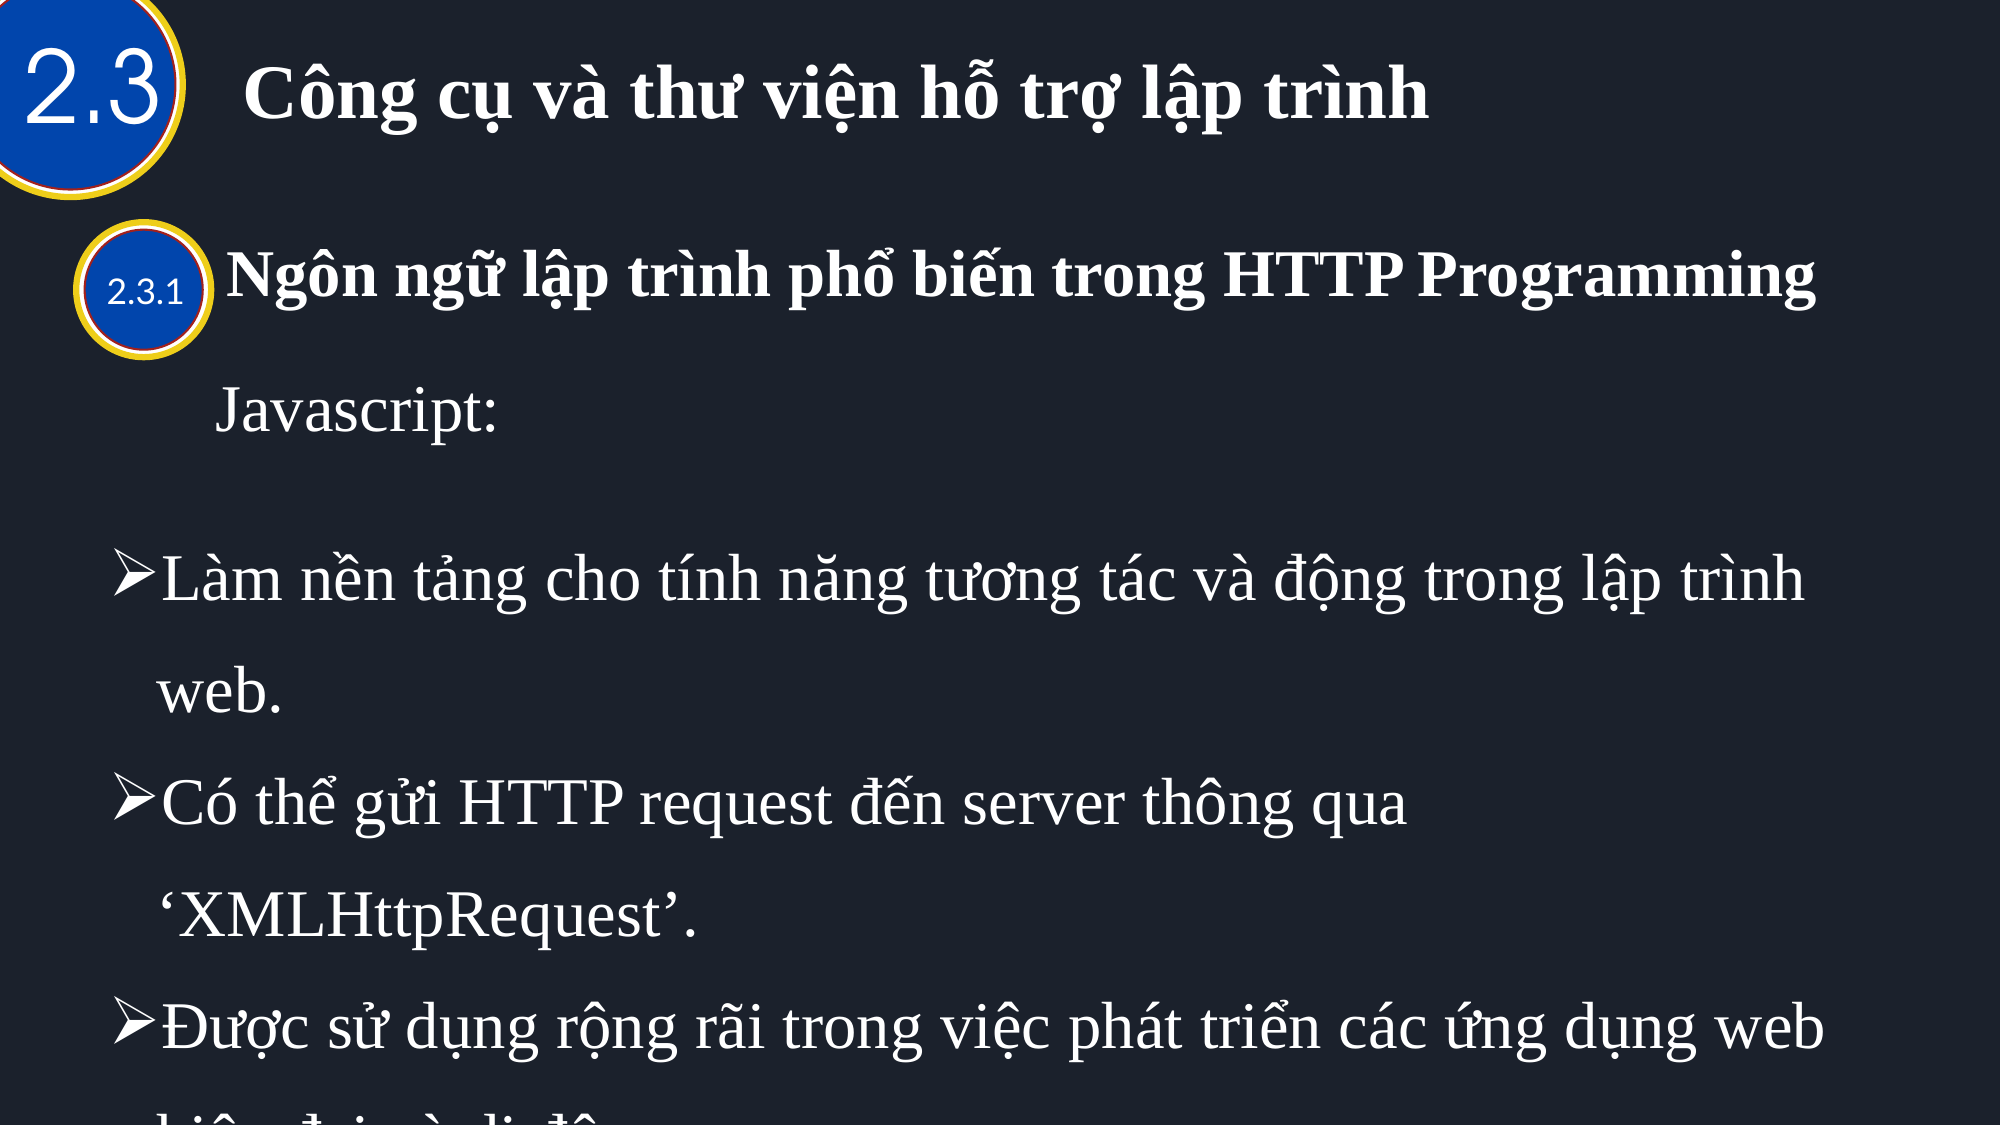

# Công cụ và thư viện hỗ trợ lập trình
2.3

Ngôn ngữ lập trình phổ biến trong HTTP Programming

2.3.1
Javascript:
Làm nền tảng cho tính năng tương tác và động trong lập trình web.
Có thể gửi HTTP request đến server thông qua ‘XMLHttpRequest’.
Được sử dụng rộng rãi trong việc phát triển các ứng dụng web hiện đại và di động.